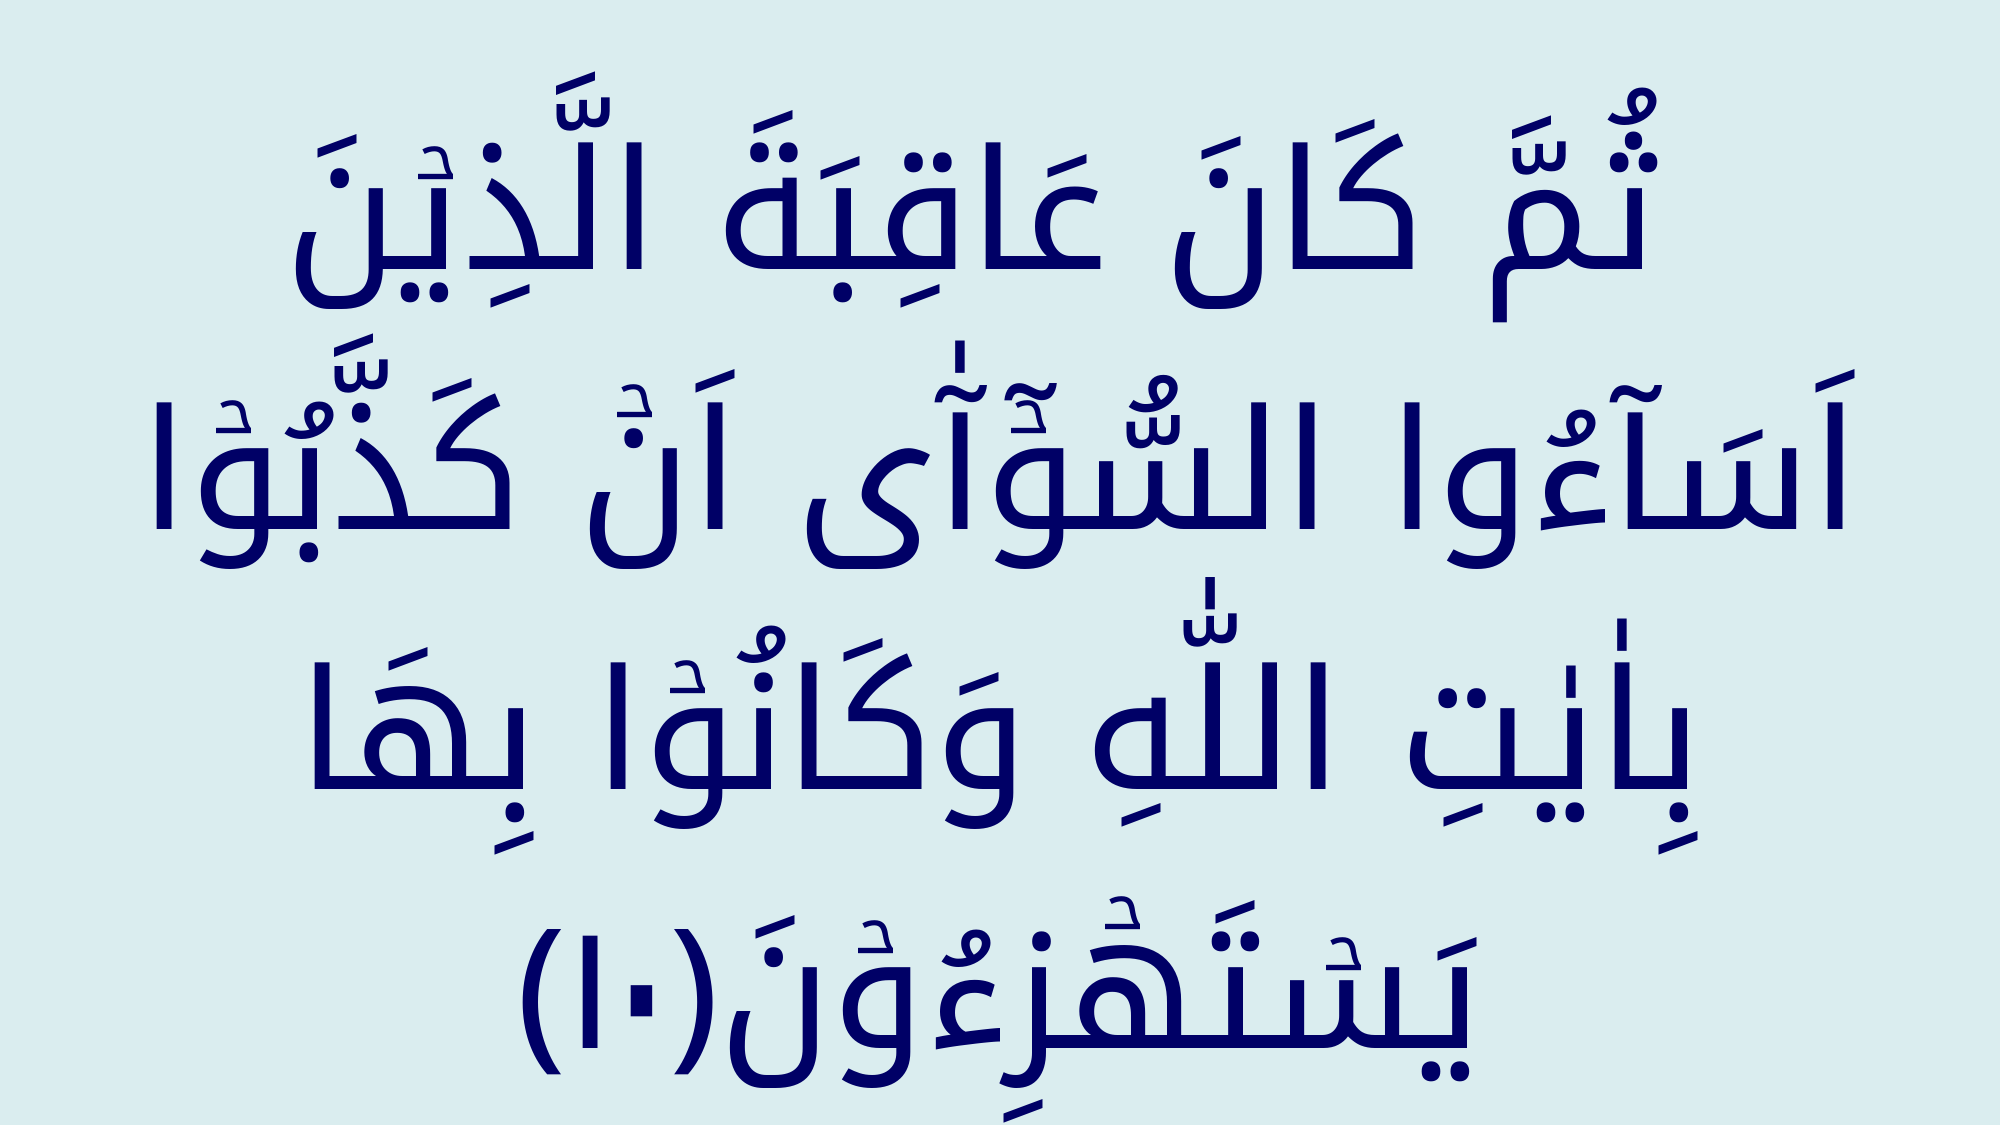

ثُمَّ كَانَ عَاقِبَةَ الَّذِيۡنَ اَسَآءُوا السُّوۡٓآٰى اَنۡ كَذَّبُوۡا بِاٰيٰتِ اللّٰهِ وَكَانُوۡا بِهَا يَسۡتَهۡزِءُوۡنَ﴿﻿۱۰﻿﴾